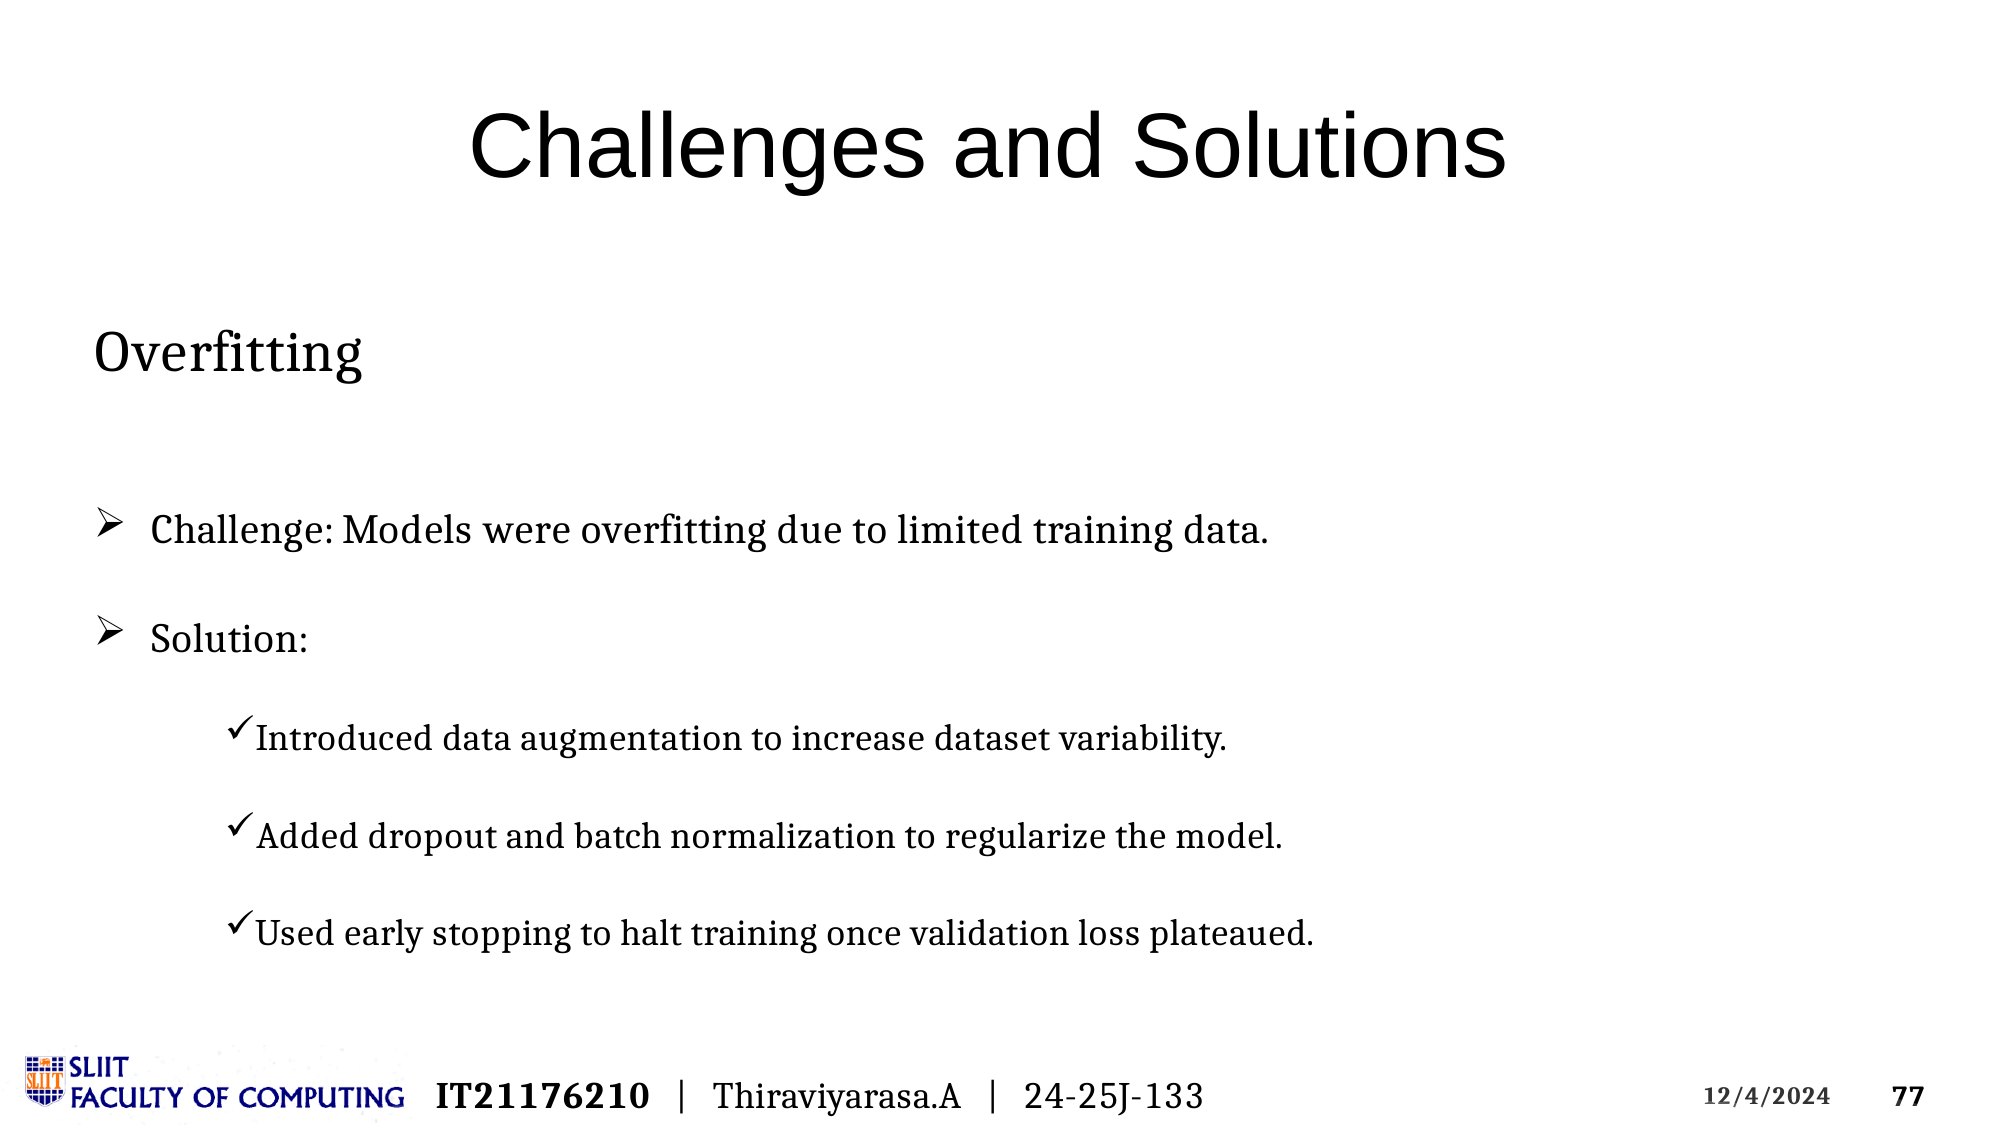

Challenges and Solutions
Overfitting
Challenge: Models were overfitting due to limited training data.
Solution:
Introduced data augmentation to increase dataset variability.
Added dropout and batch normalization to regularize the model.
Used early stopping to halt training once validation loss plateaued.
IT21176210   |   Thiraviyarasa.A   |   24-25J-133